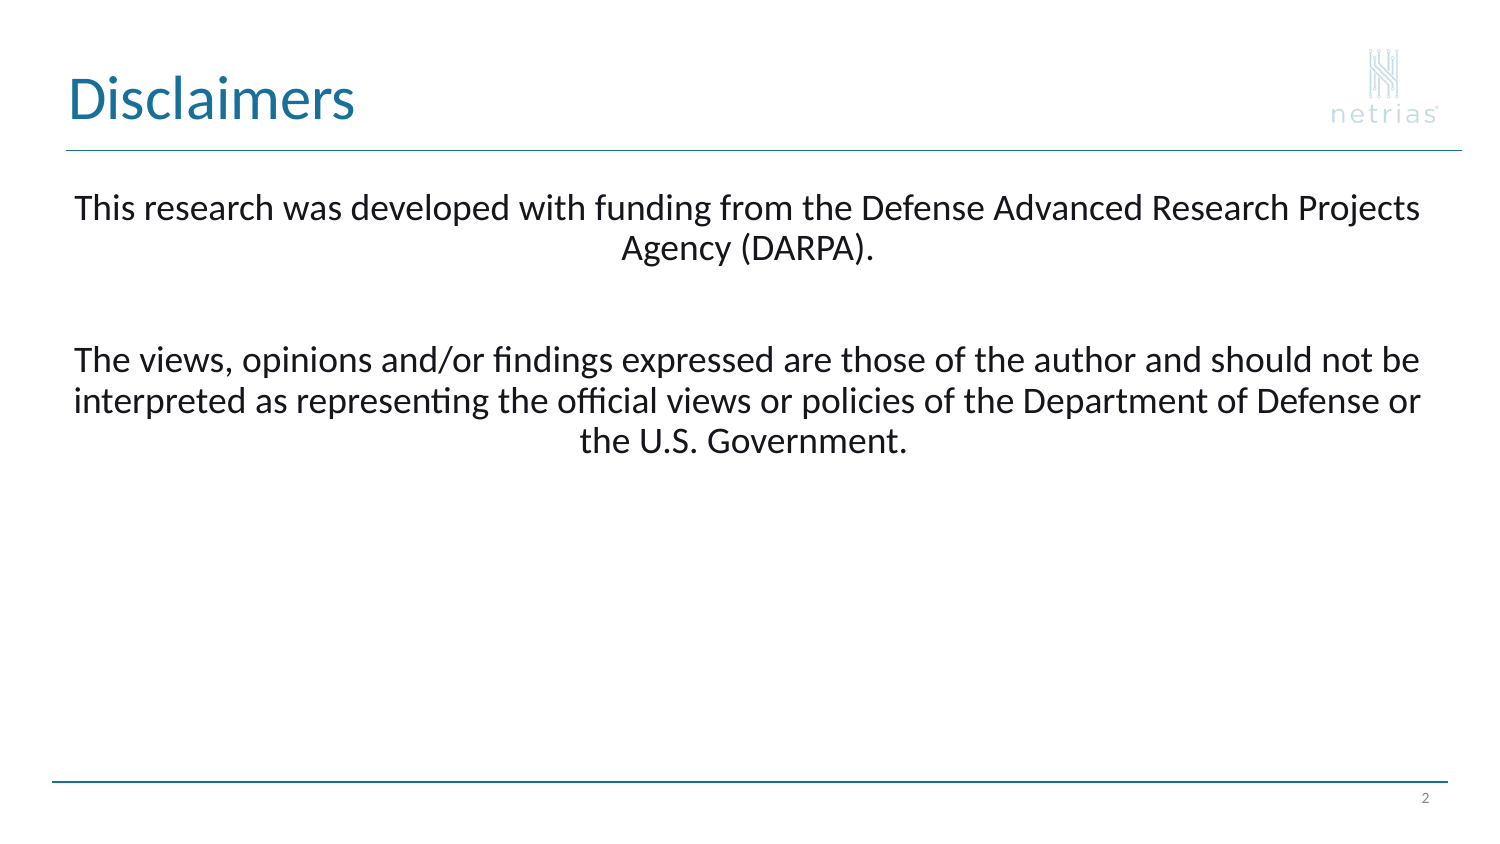

# Disclaimers
This research was developed with funding from the Defense Advanced Research Projects Agency (DARPA).

The views, opinions and/or findings expressed are those of the author and should not be interpreted as representing the official views or policies of the Department of Defense or the U.S. Government.
2